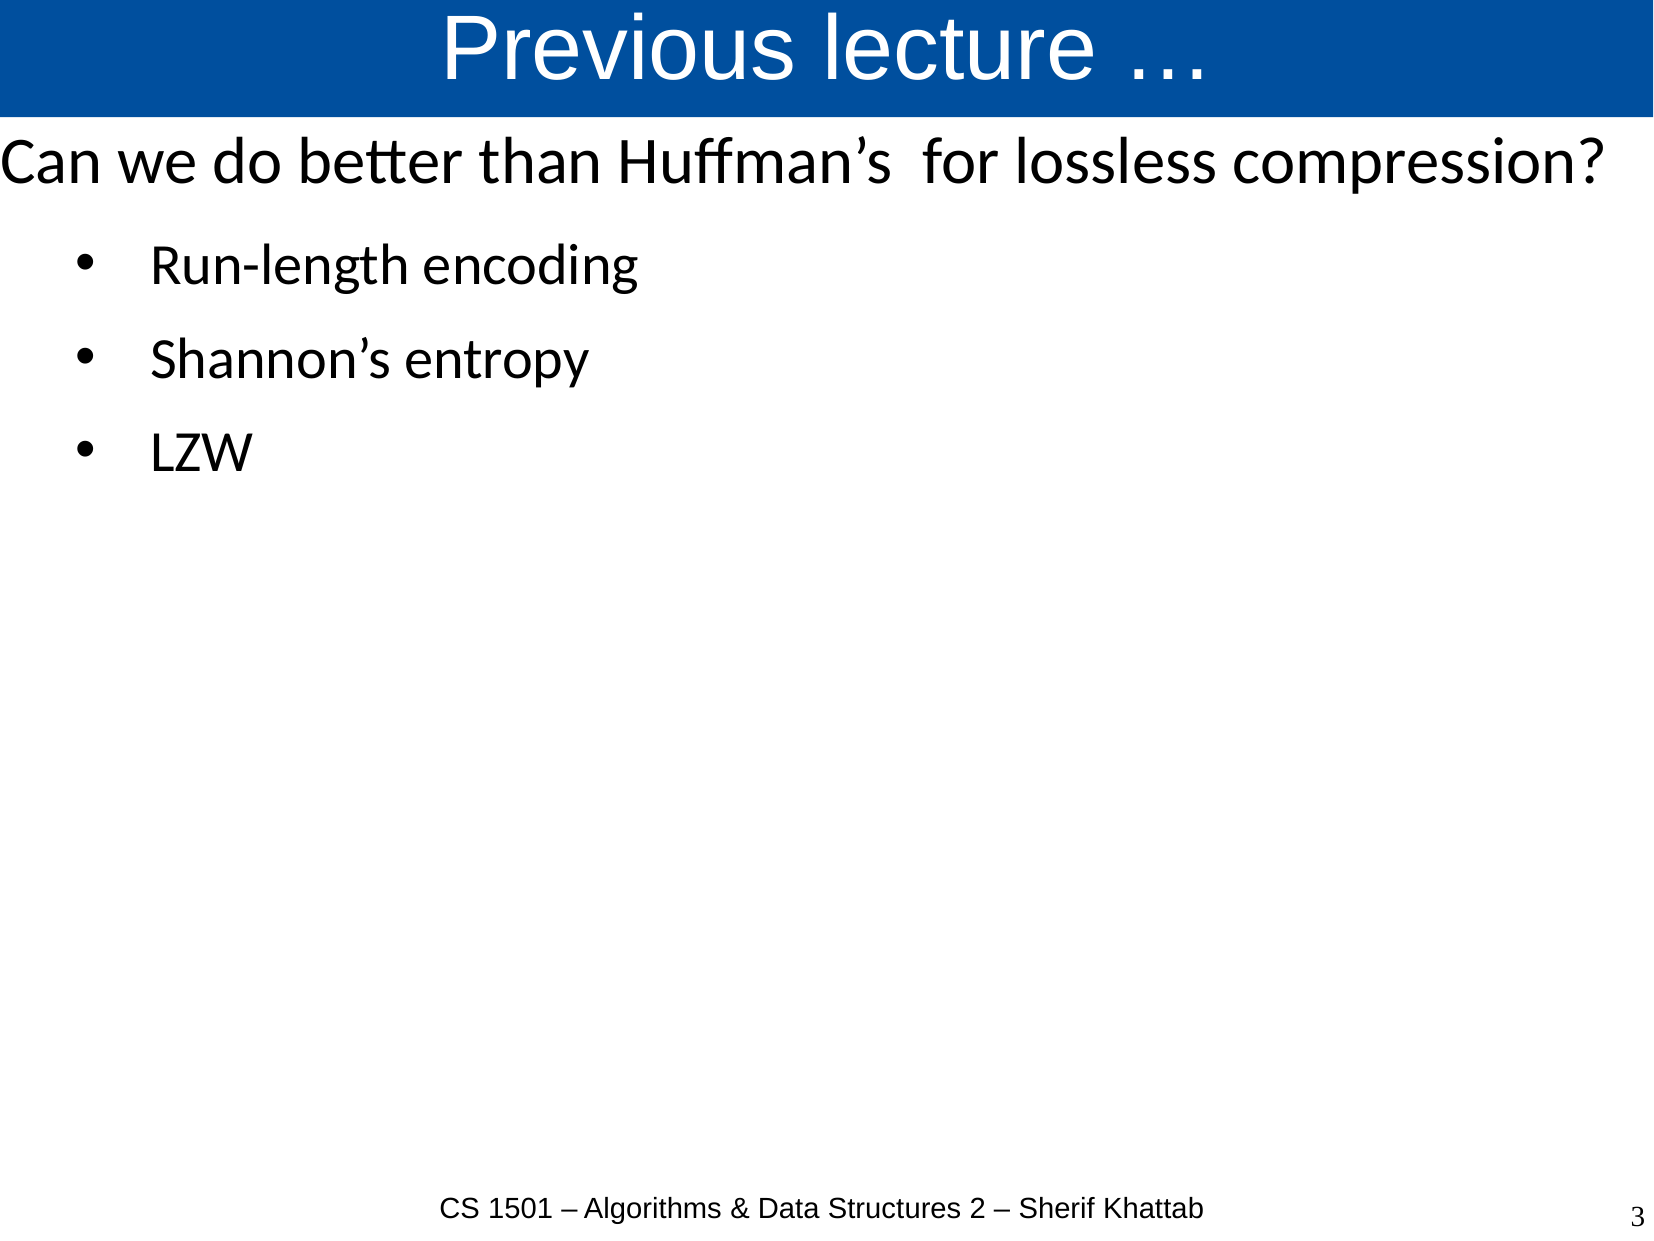

# Previous lecture …
Can we do better than Huffman’s  for lossless compression?
Run-length encoding
Shannon’s entropy
LZW
CS 1501 – Algorithms & Data Structures 2 – Sherif Khattab
3